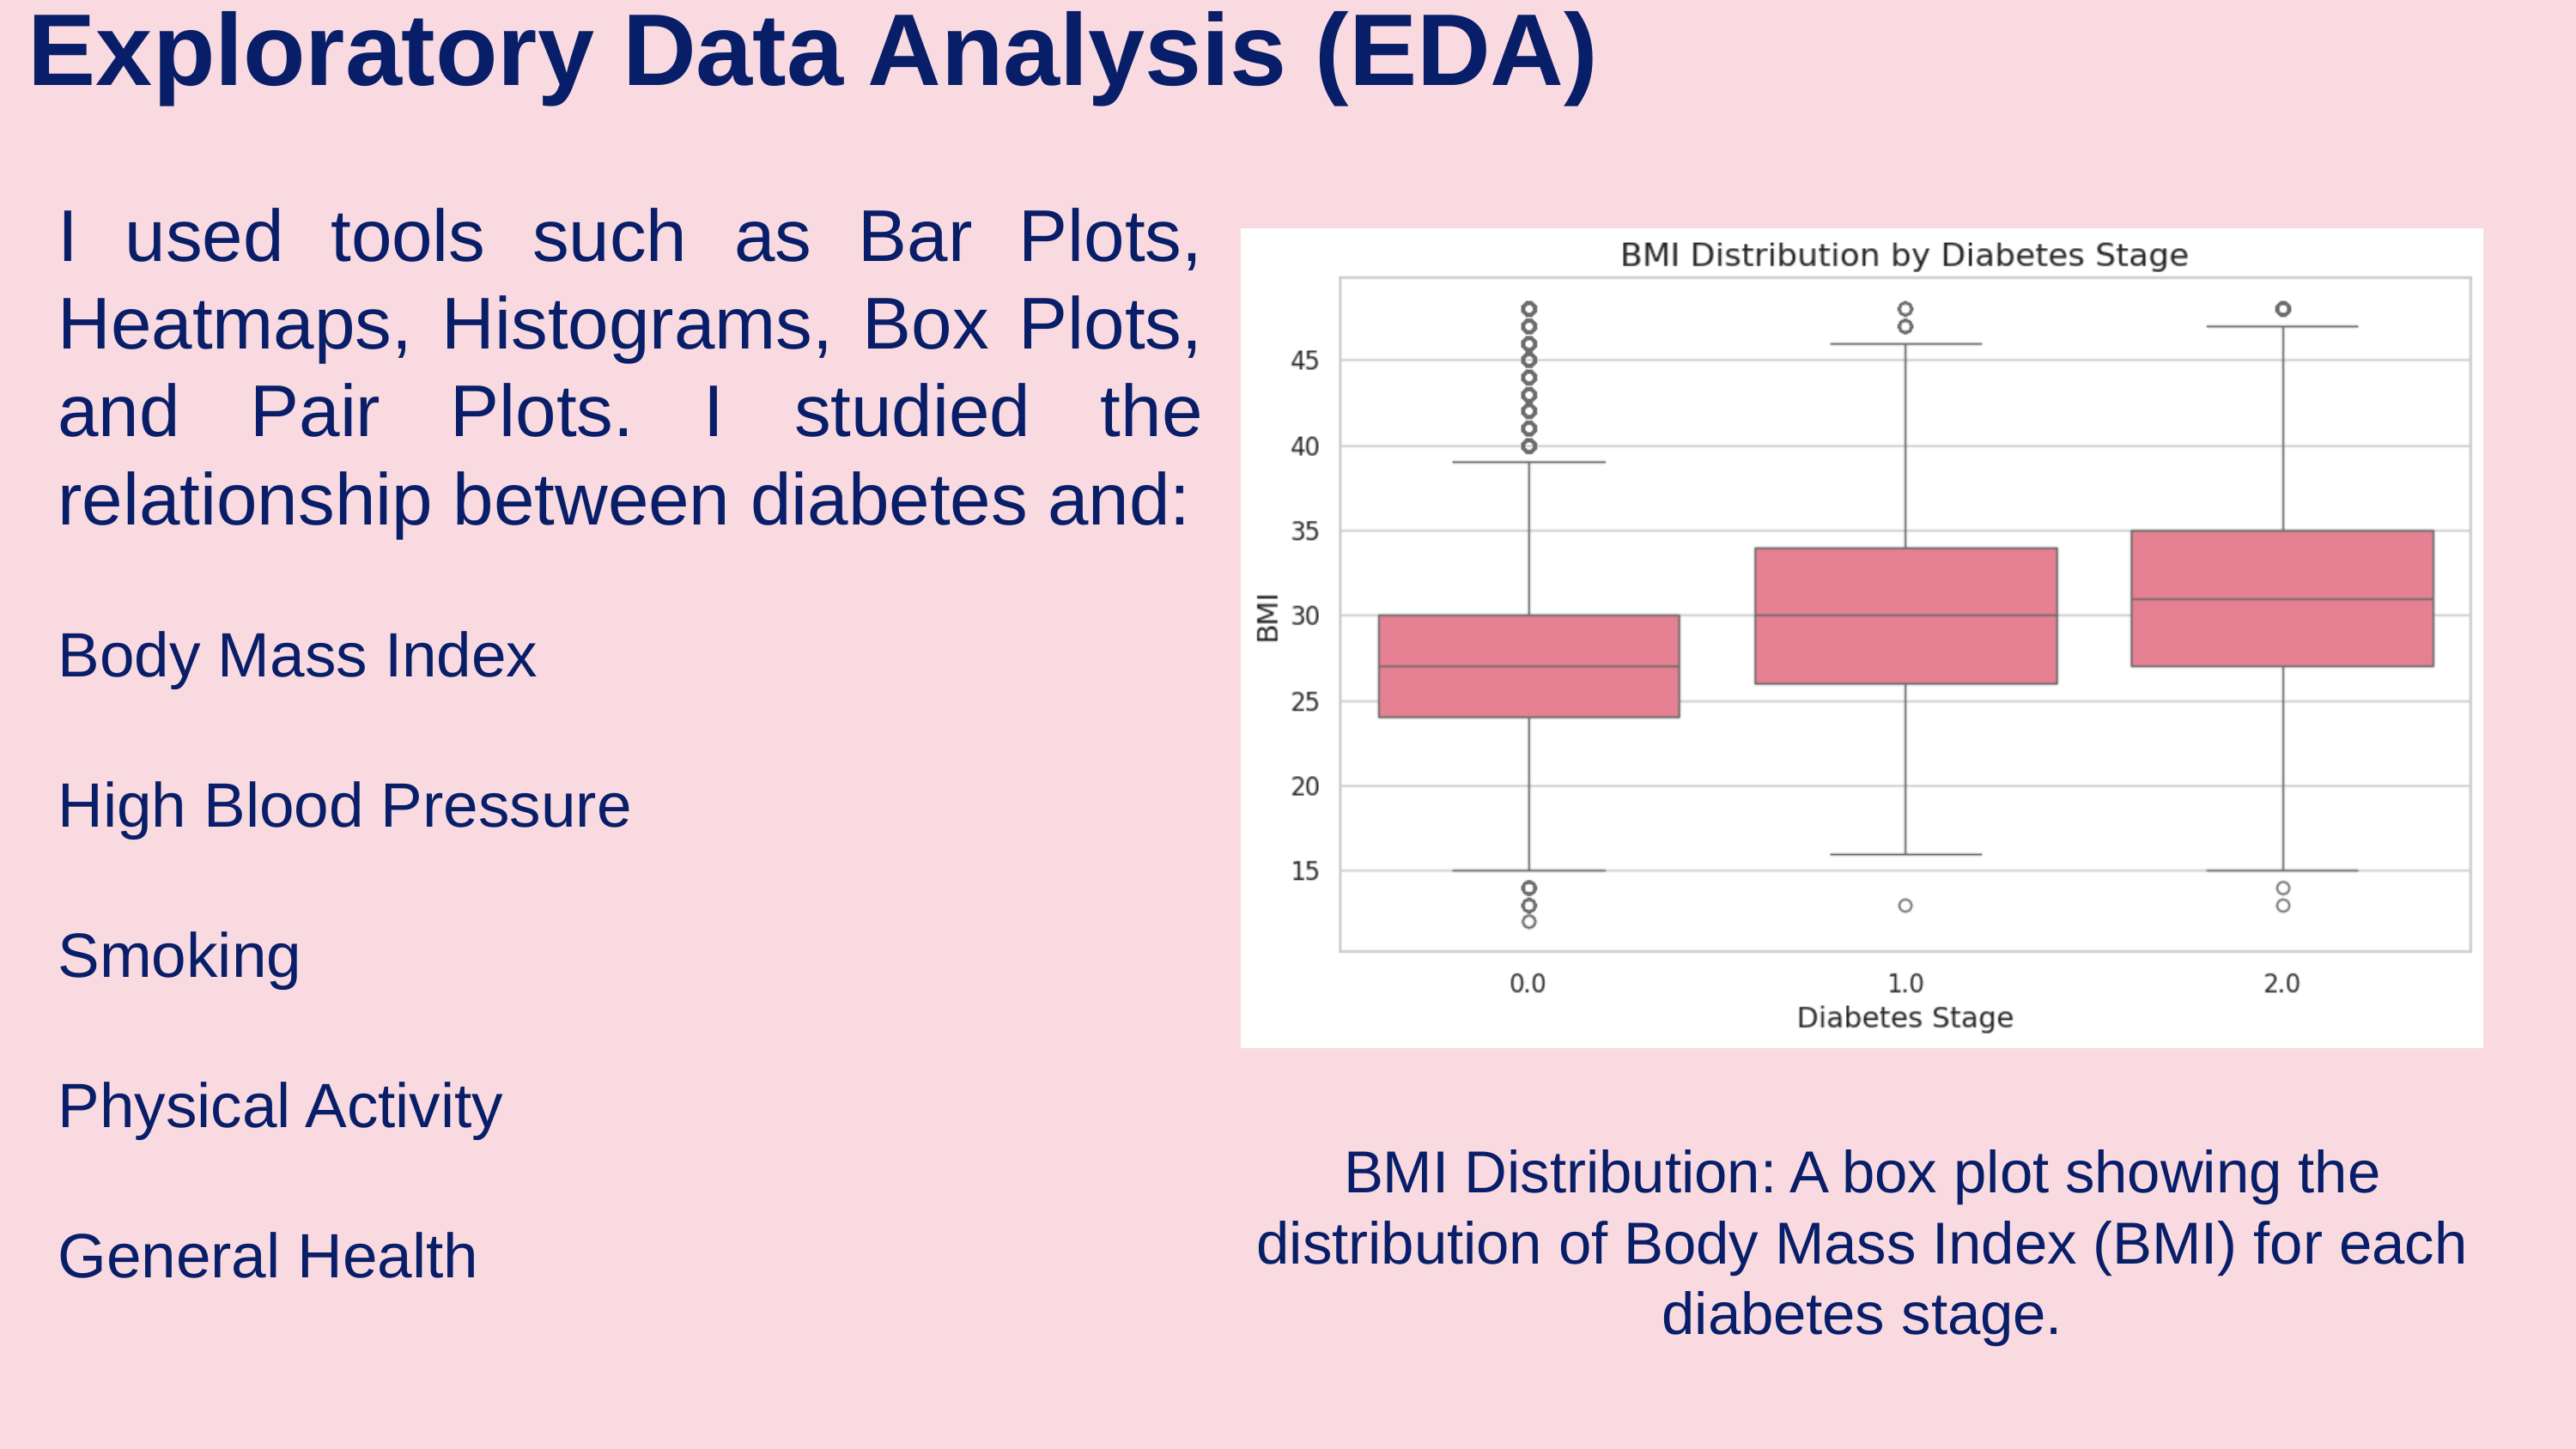

Exploratory Data Analysis (EDA)

I used tools such as Bar Plots, Heatmaps, Histograms, Box Plots, and Pair Plots. I studied the relationship between diabetes and:

Body Mass Index

High Blood Pressure

Smoking

Physical Activity

General Health

BMI Distribution: A box plot showing the distribution of Body Mass Index (BMI) for each diabetes stage.